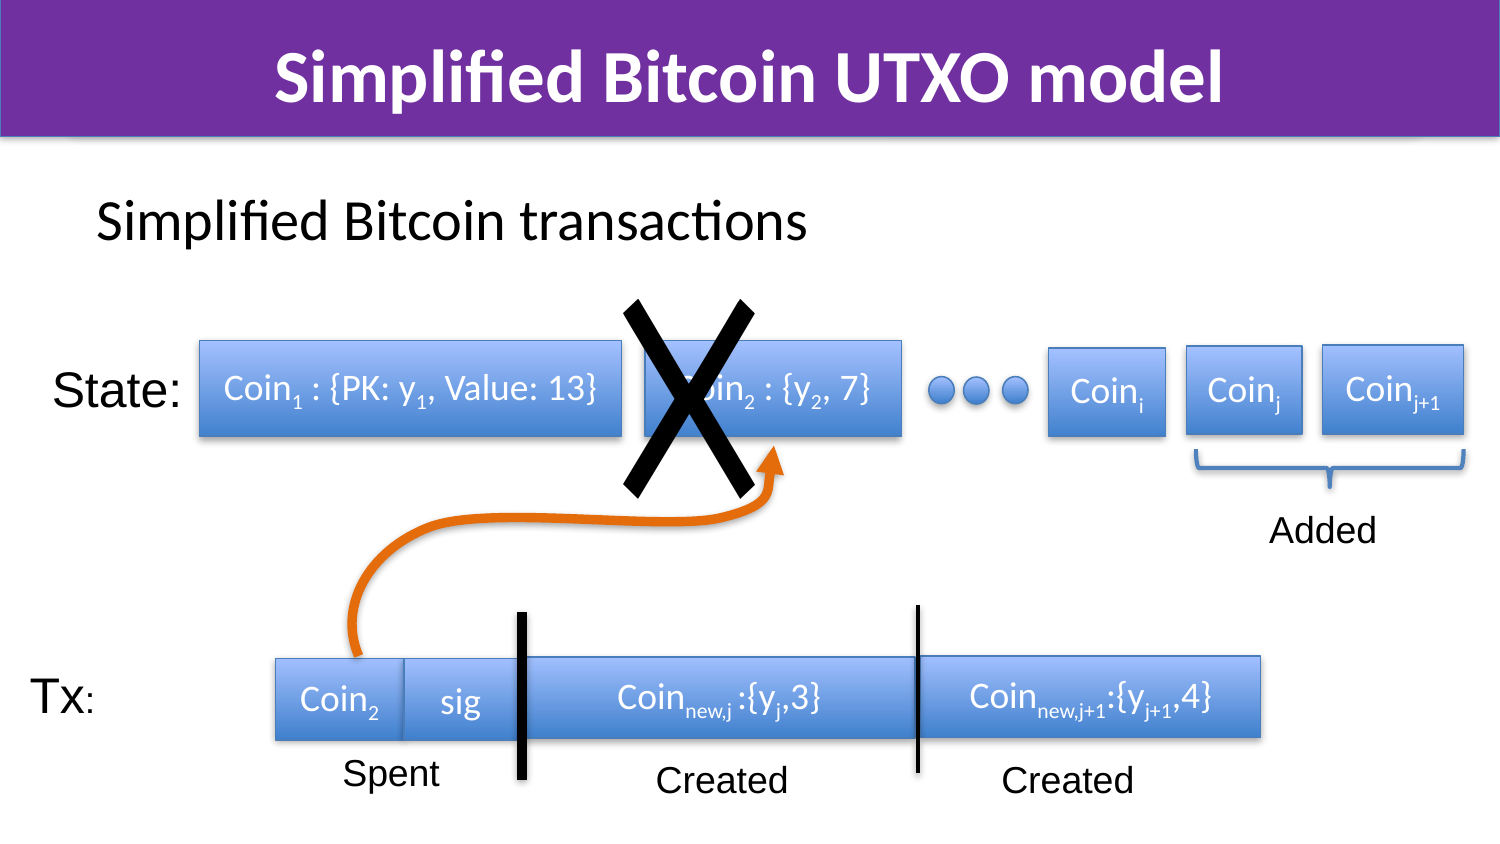

# Simplified Bitcoin UTXO model
☓
Simplified Bitcoin transactions

Coin1 : {PK: y1, Value: 13}
Coin2 : {y2, 7}
Coinj+1
Coinj
Coini
State:

Added
Tx:
Coinnew,j+1:{yj+1,4}
Coinnew,j :{yj,3}
Coin2
sig
Spent
Created
Created